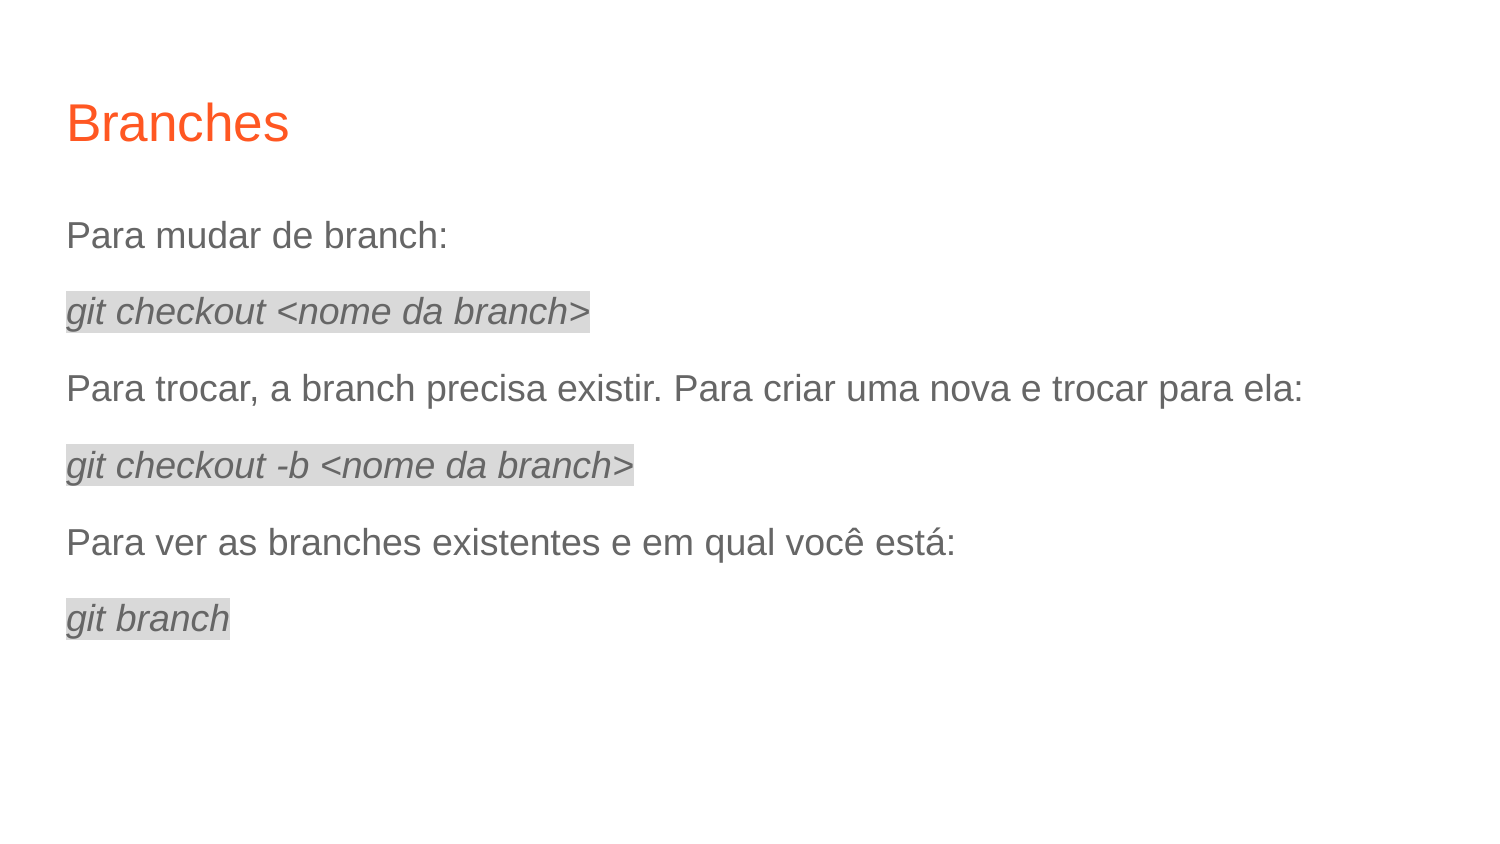

# Branches
Para mudar de branch:
git checkout <nome da branch>
Para trocar, a branch precisa existir. Para criar uma nova e trocar para ela:
git checkout -b <nome da branch>
Para ver as branches existentes e em qual você está:
git branch